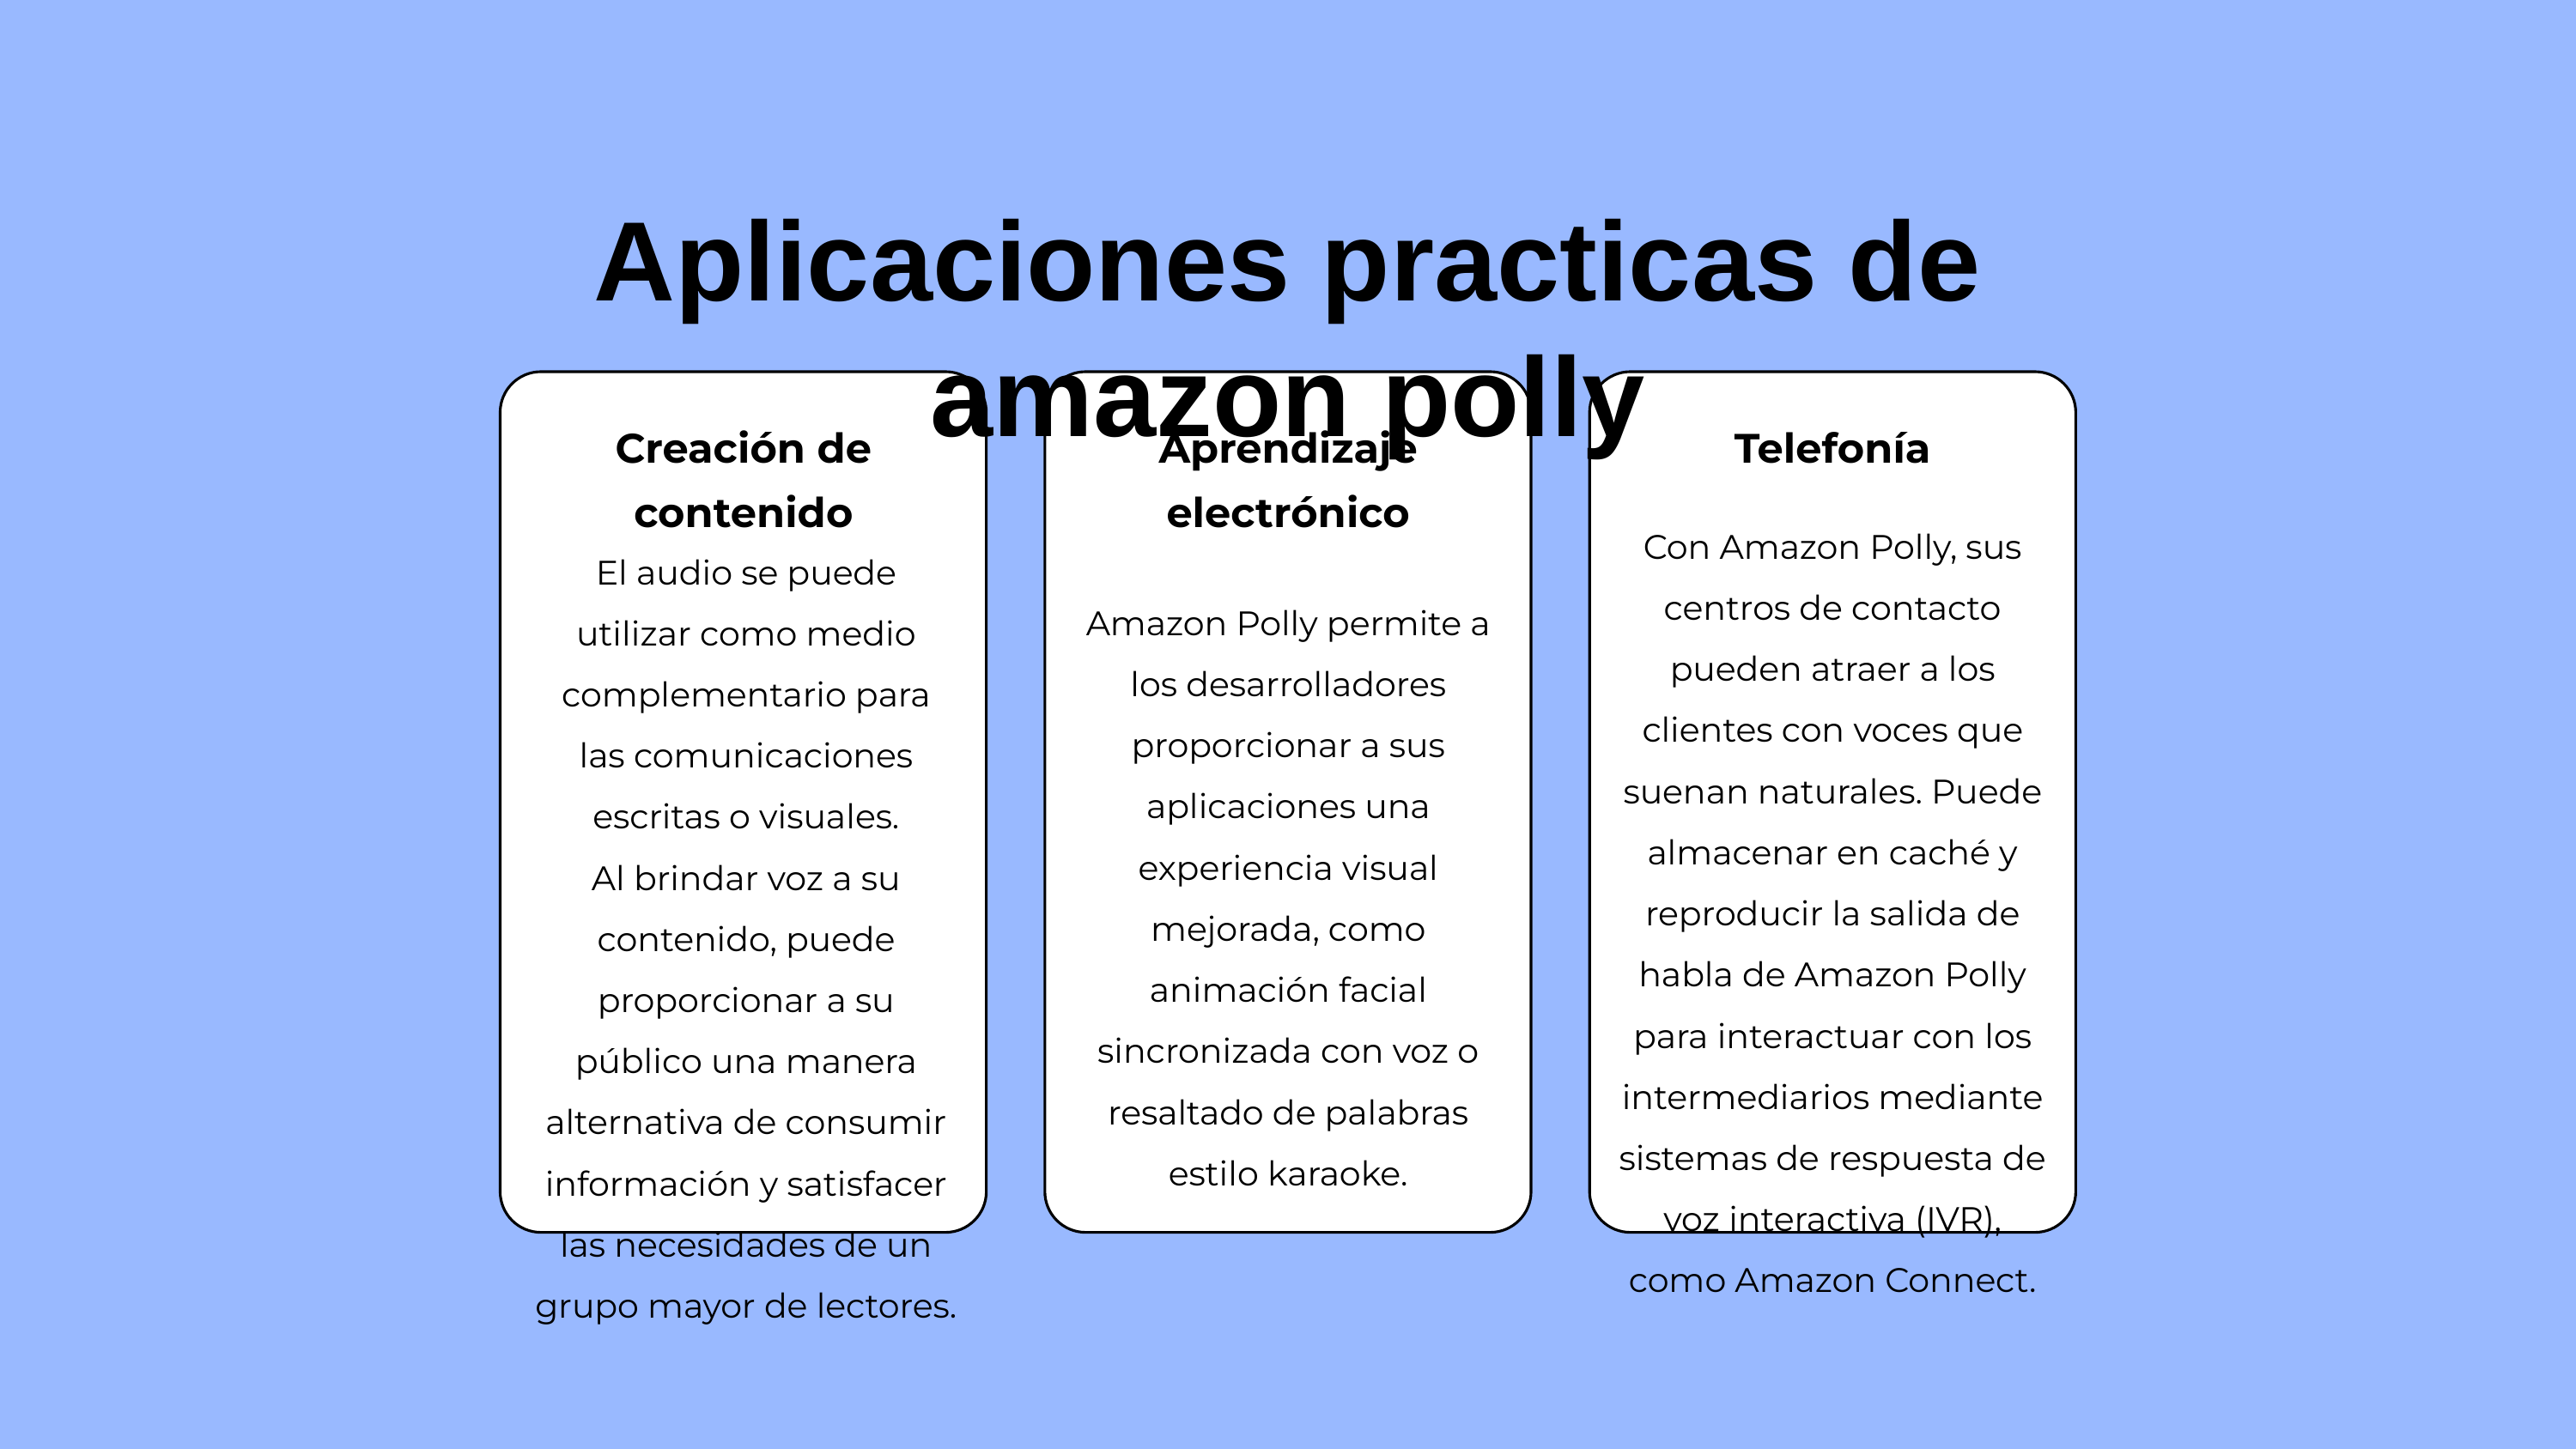

Aplicaciones practicas de amazon polly

Creación de contenido

Aprendizaje electrónico

Telefonía

Con Amazon Polly, sus centros de contacto pueden atraer a los clientes con voces que suenan naturales. Puede almacenar en caché y reproducir la salida de habla de Amazon Polly para interactuar con los intermediarios mediante sistemas de respuesta de voz interactiva (IVR), como Amazon Connect.
El audio se puede utilizar como medio complementario para las comunicaciones escritas o visuales.
Al brindar voz a su contenido, puede proporcionar a su público una manera alternativa de consumir información y satisfacer las necesidades de un grupo mayor de lectores.
Amazon Polly permite a los desarrolladores proporcionar a sus aplicaciones una experiencia visual mejorada, como animación facial sincronizada con voz o resaltado de palabras estilo karaoke.